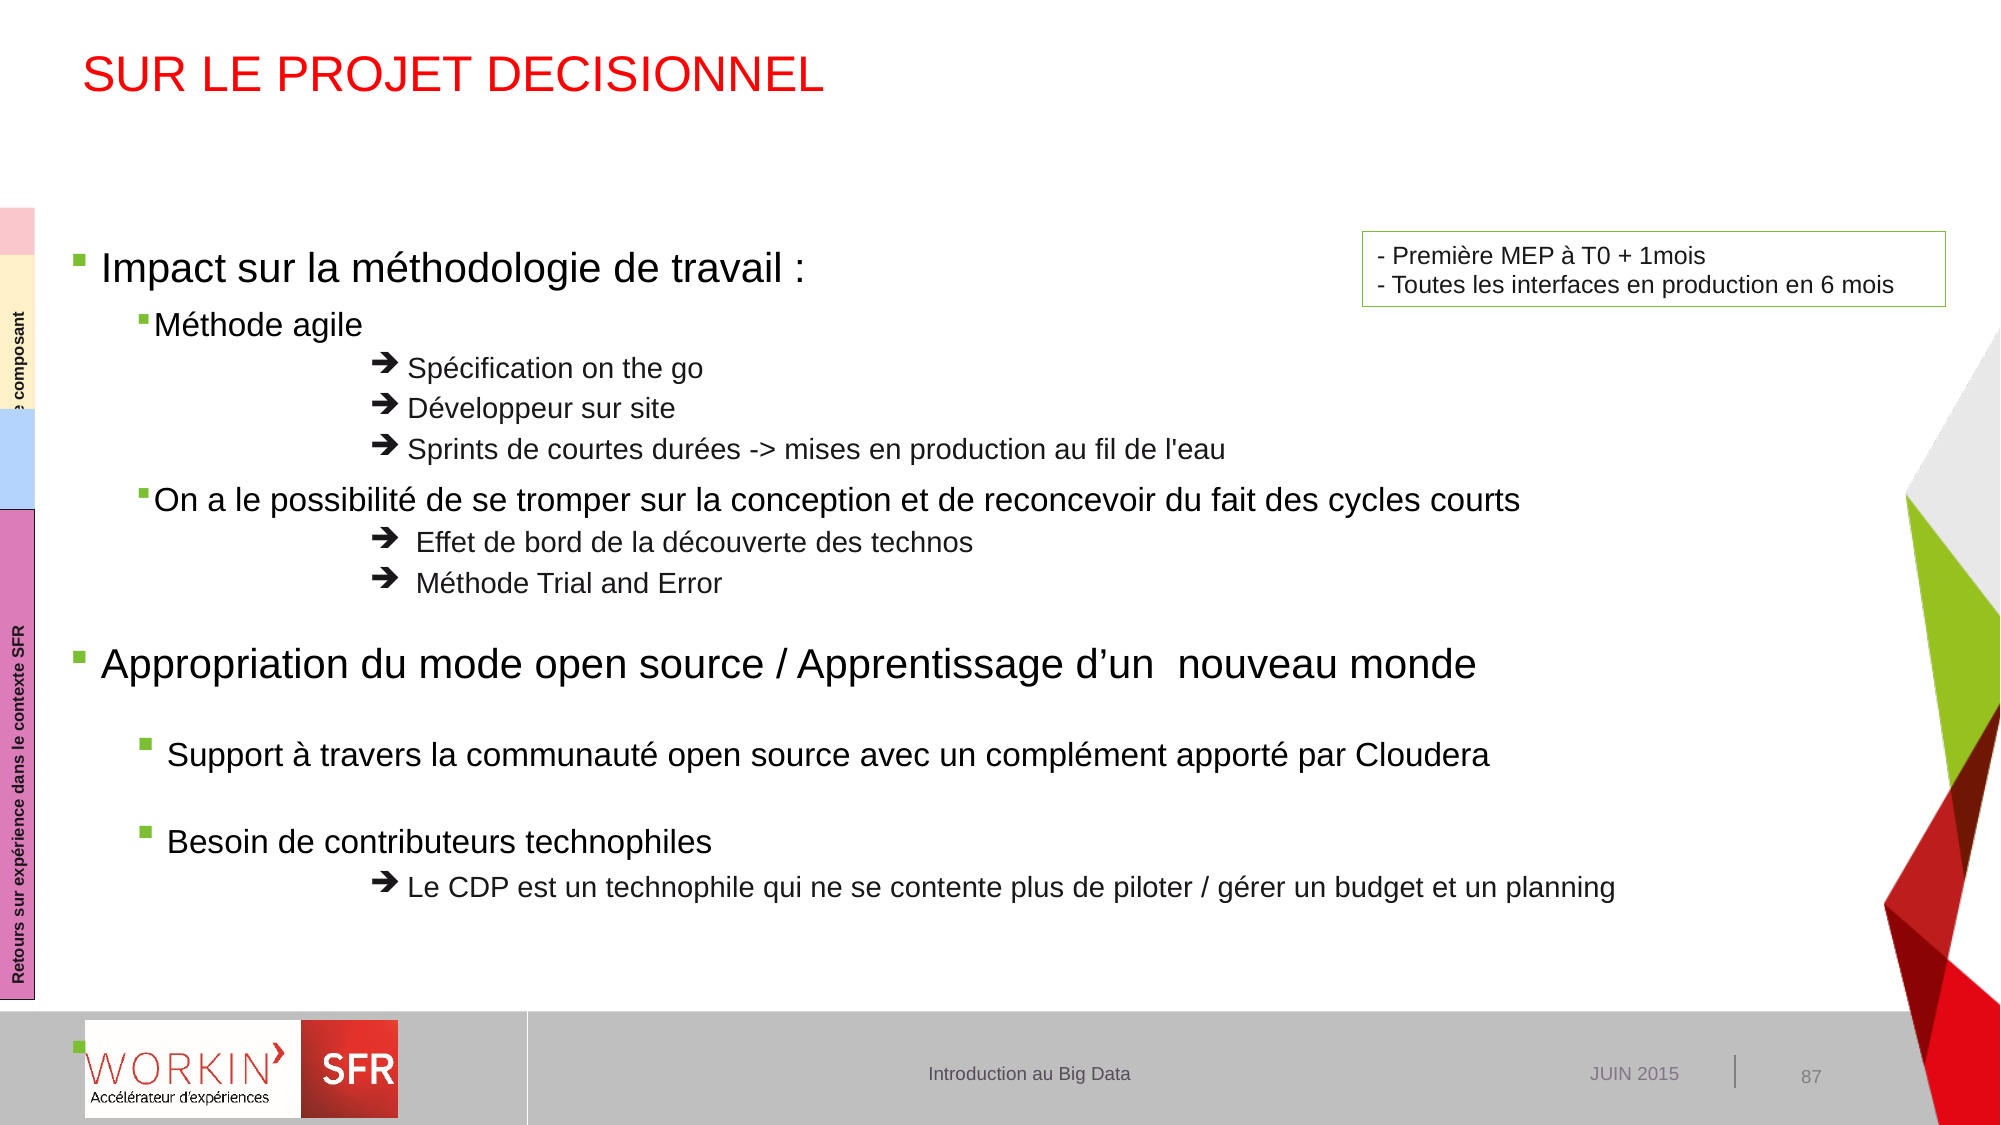

# SUR LE projet DECISIONNEL
Comprendre le Big Data s enjeux
Comprendre l’écosystème BIG DATA par type de composant
Cas d’usage dans le contexte SFR
Retours sur expérience dans le contexte SFR
 Impact sur la méthodologie de travail :
Méthode agile
Spécification on the go
Développeur sur site
Sprints de courtes durées -> mises en production au fil de l'eau
On a le possibilité de se tromper sur la conception et de reconcevoir du fait des cycles courts
 Effet de bord de la découverte des technos
 Méthode Trial and Error
 Appropriation du mode open source / Apprentissage d’un  nouveau monde
 Support à travers la communauté open source avec un complément apporté par Cloudera
 Besoin de contributeurs technophiles
Le CDP est un technophile qui ne se contente plus de piloter / gérer un budget et un planning

- Première MEP à T0 + 1mois
- Toutes les interfaces en production en 6 mois
JUIN 2015
87